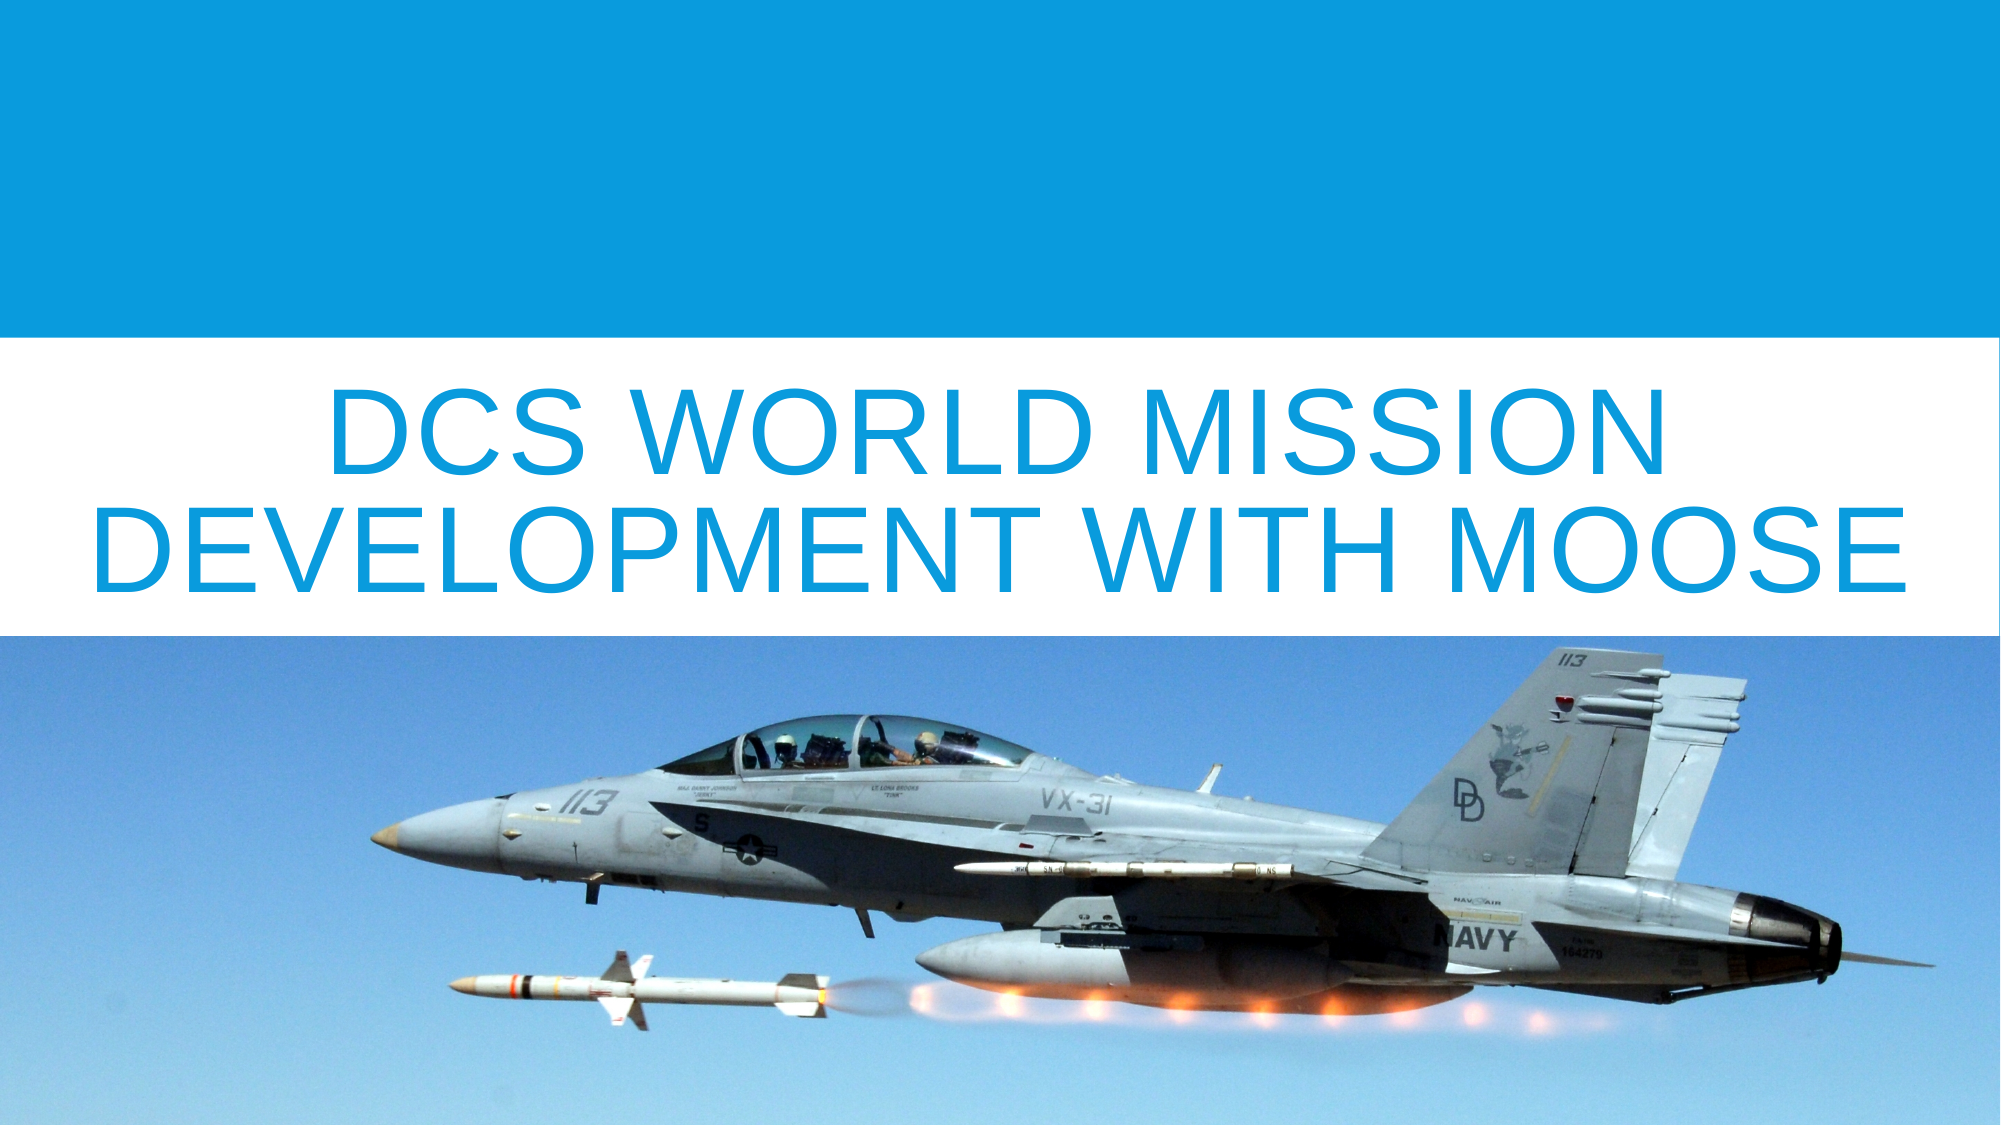

# Dcs world mission Development with moose